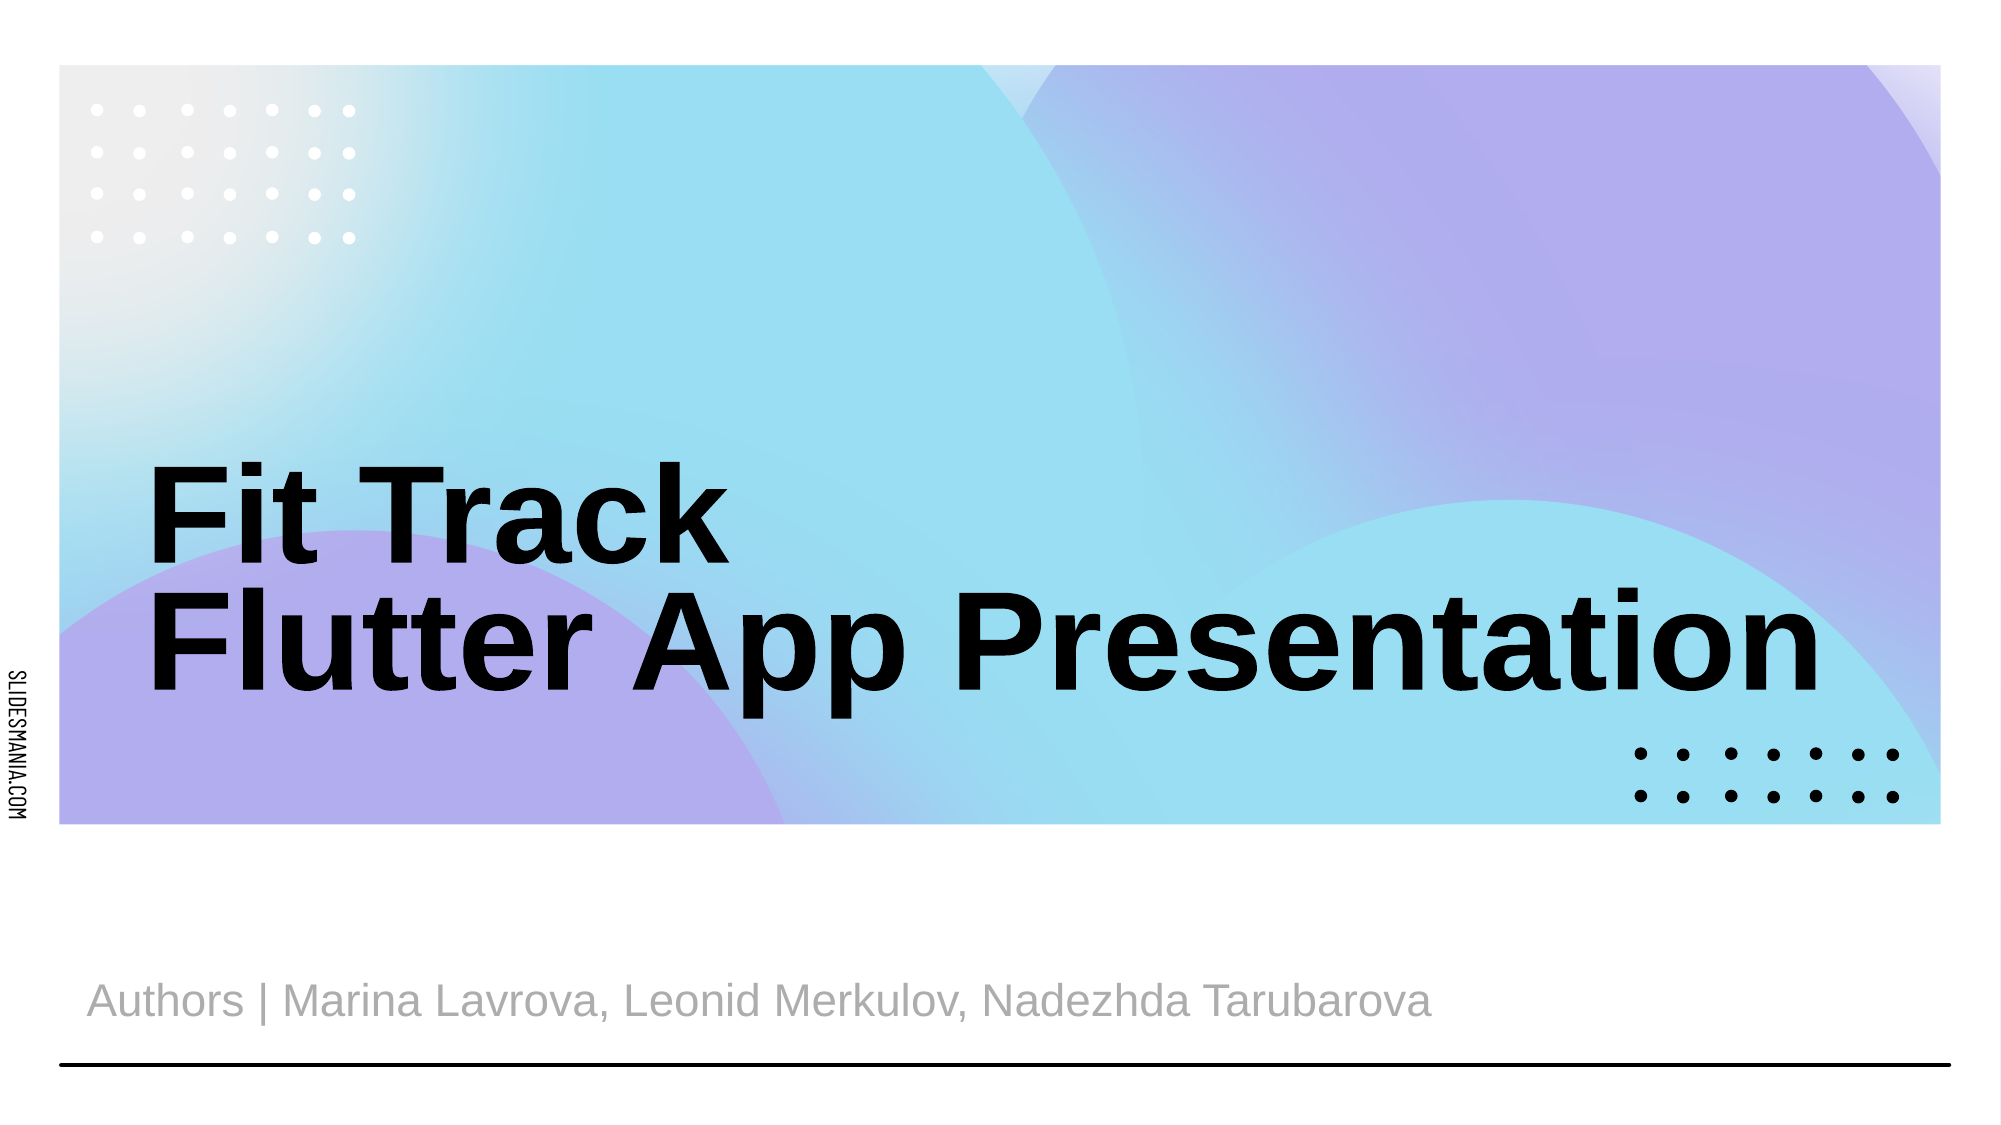

Fit Track
Flutter App Presentation
Authors | Marina Lavrova, Leonid Merkulov, Nadezhda Tarubarova